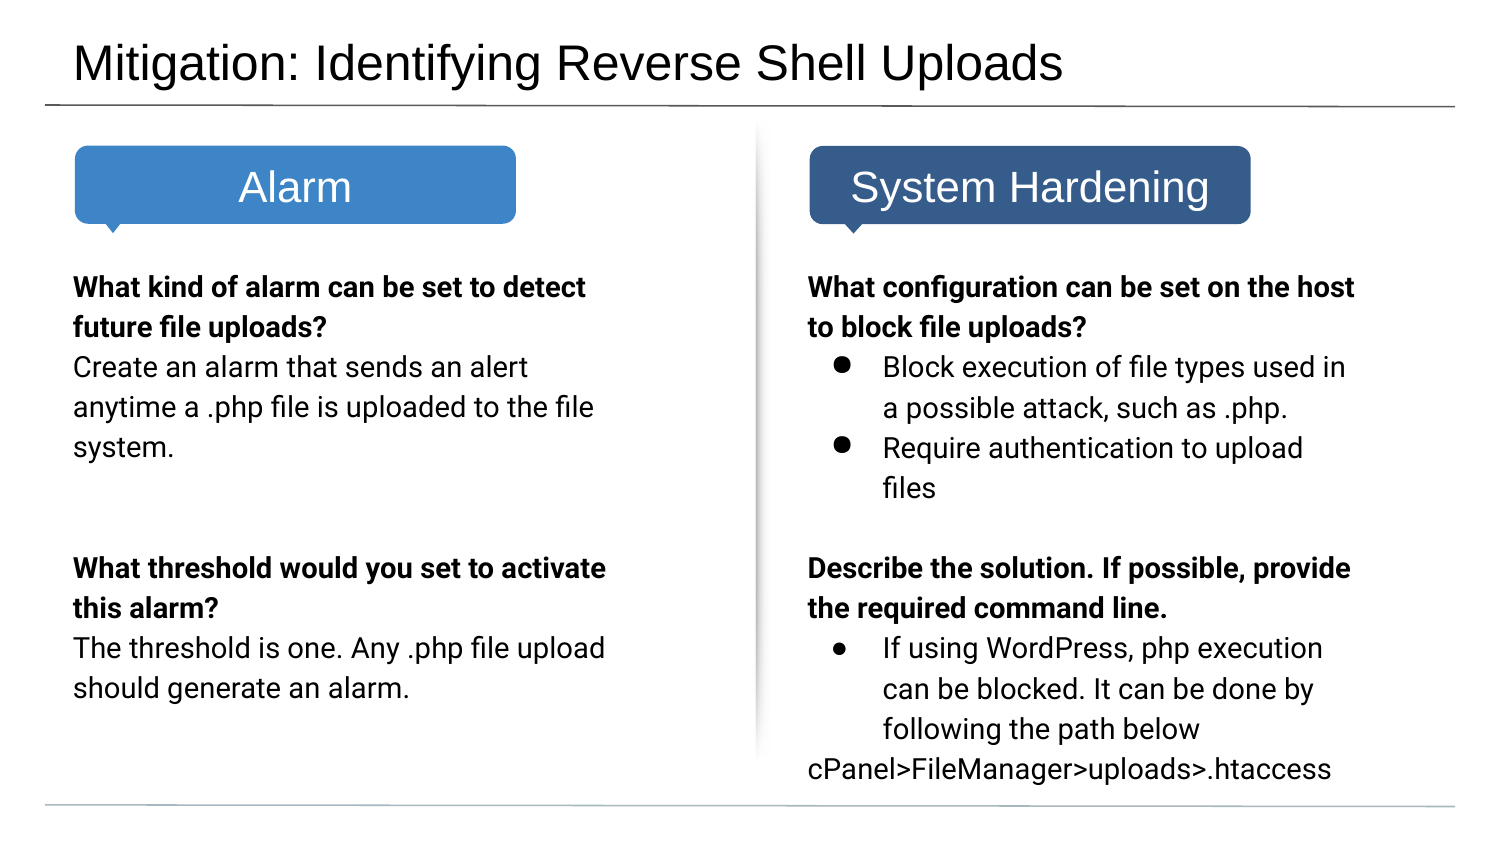

# Mitigation: Identifying Reverse Shell Uploads
What kind of alarm can be set to detect future file uploads?
Create an alarm that sends an alert anytime a .php file is uploaded to the file system.

What threshold would you set to activate this alarm?
The threshold is one. Any .php file upload should generate an alarm.

What configuration can be set on the host to block file uploads?
Block execution of file types used in a possible attack, such as .php.
Require authentication to upload files

Describe the solution. If possible, provide the required command line.
If using WordPress, php execution can be blocked. It can be done by following the path below
cPanel>FileManager>uploads>.htaccess